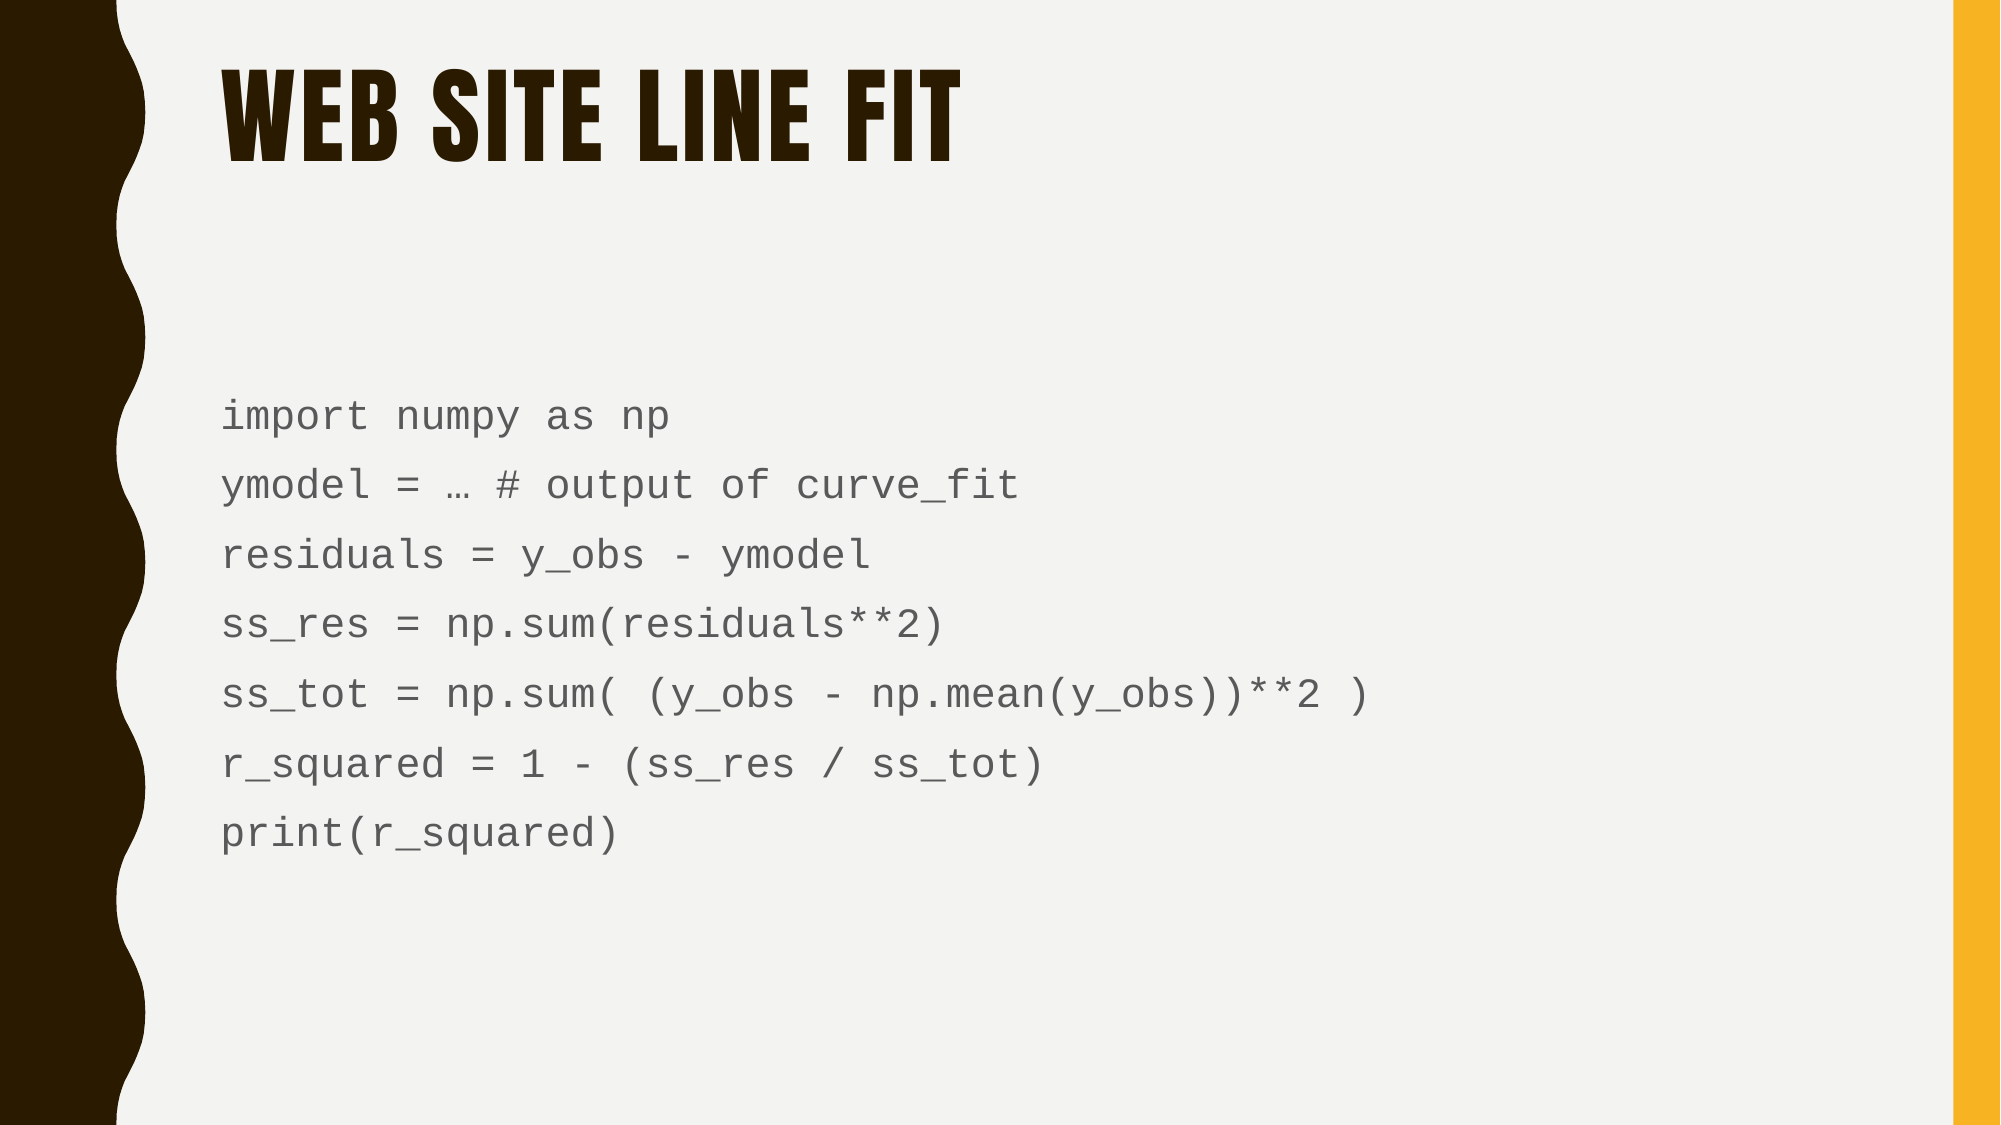

# Web site line fit
import numpy as np
ymodel = … # output of curve_fit
residuals = y_obs - ymodel
ss_res = np.sum(residuals**2)
ss_tot = np.sum( (y_obs - np.mean(y_obs))**2 )
r_squared = 1 - (ss_res / ss_tot)
print(r_squared)